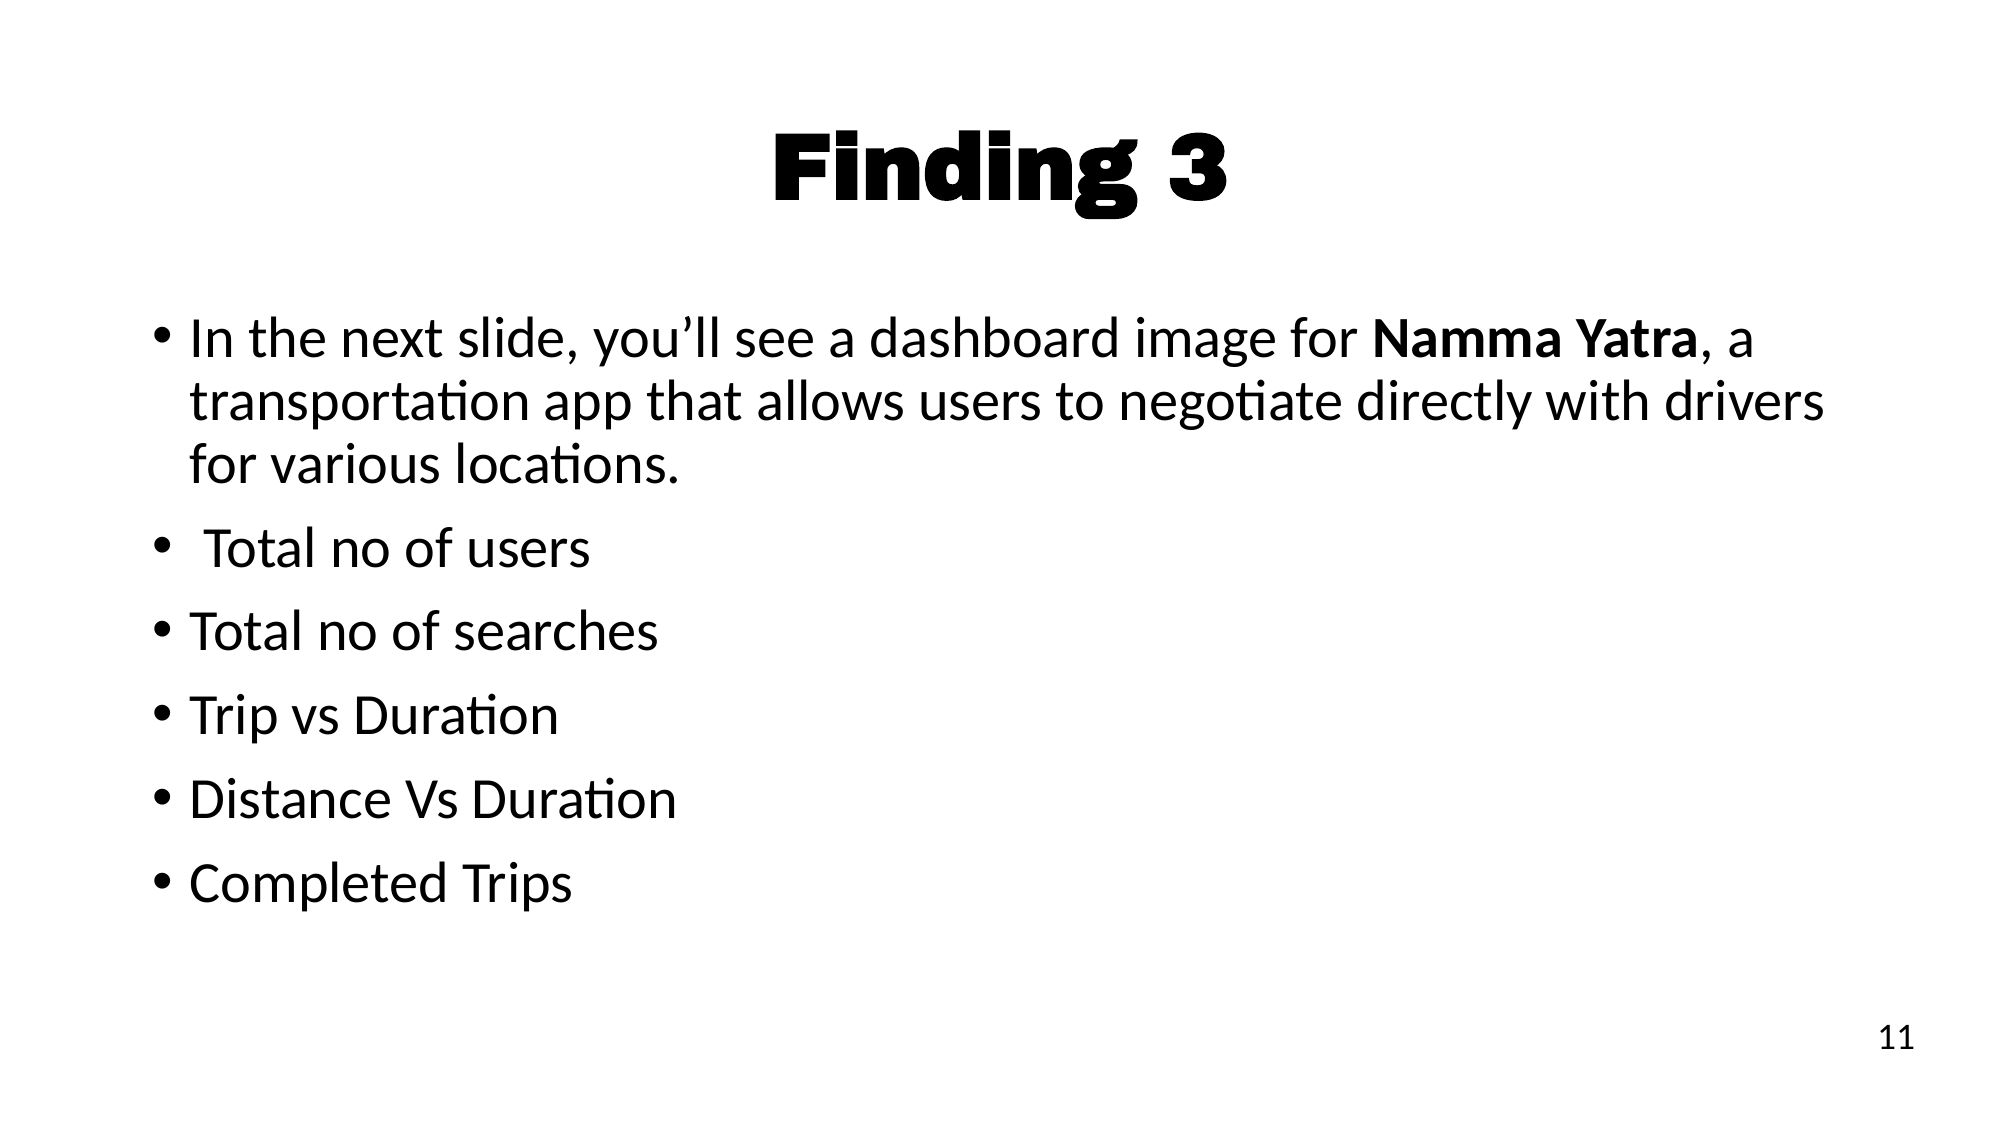

# Finding 3
In the next slide, you’ll see a dashboard image for Namma Yatra, a transportation app that allows users to negotiate directly with drivers for various locations.
 Total no of users
Total no of searches
Trip vs Duration
Distance Vs Duration
Completed Trips
11